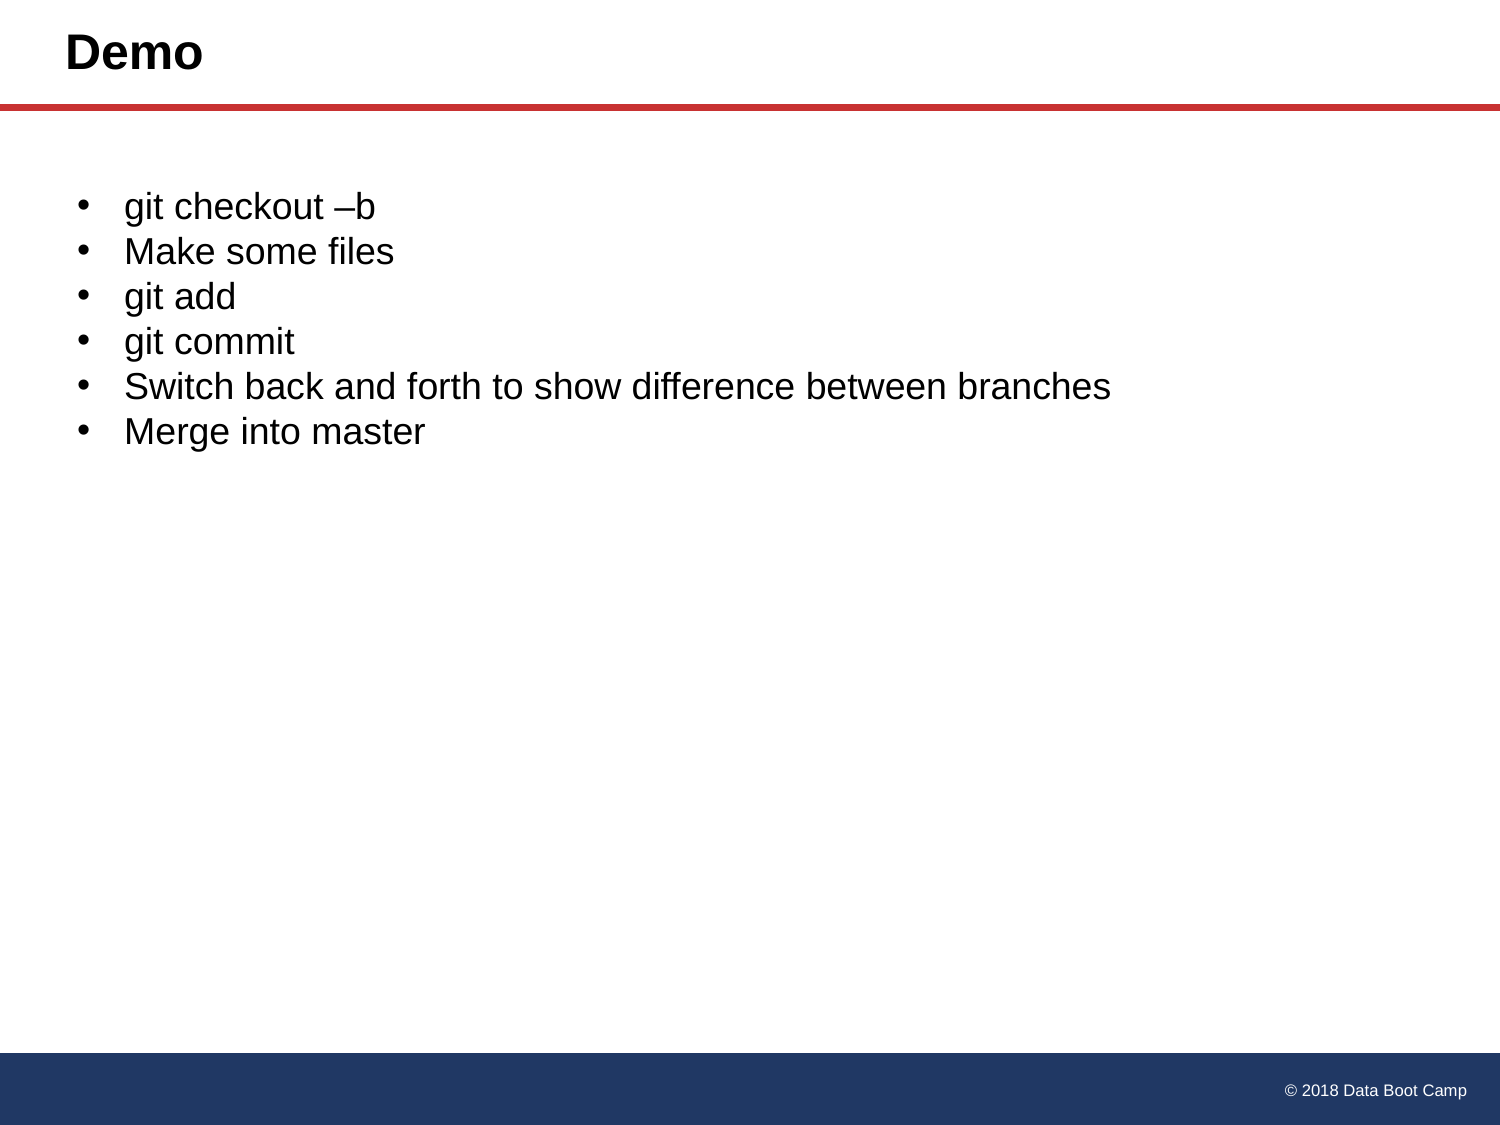

# Demo
git checkout –b
Make some files
git add
git commit
Switch back and forth to show difference between branches
Merge into master